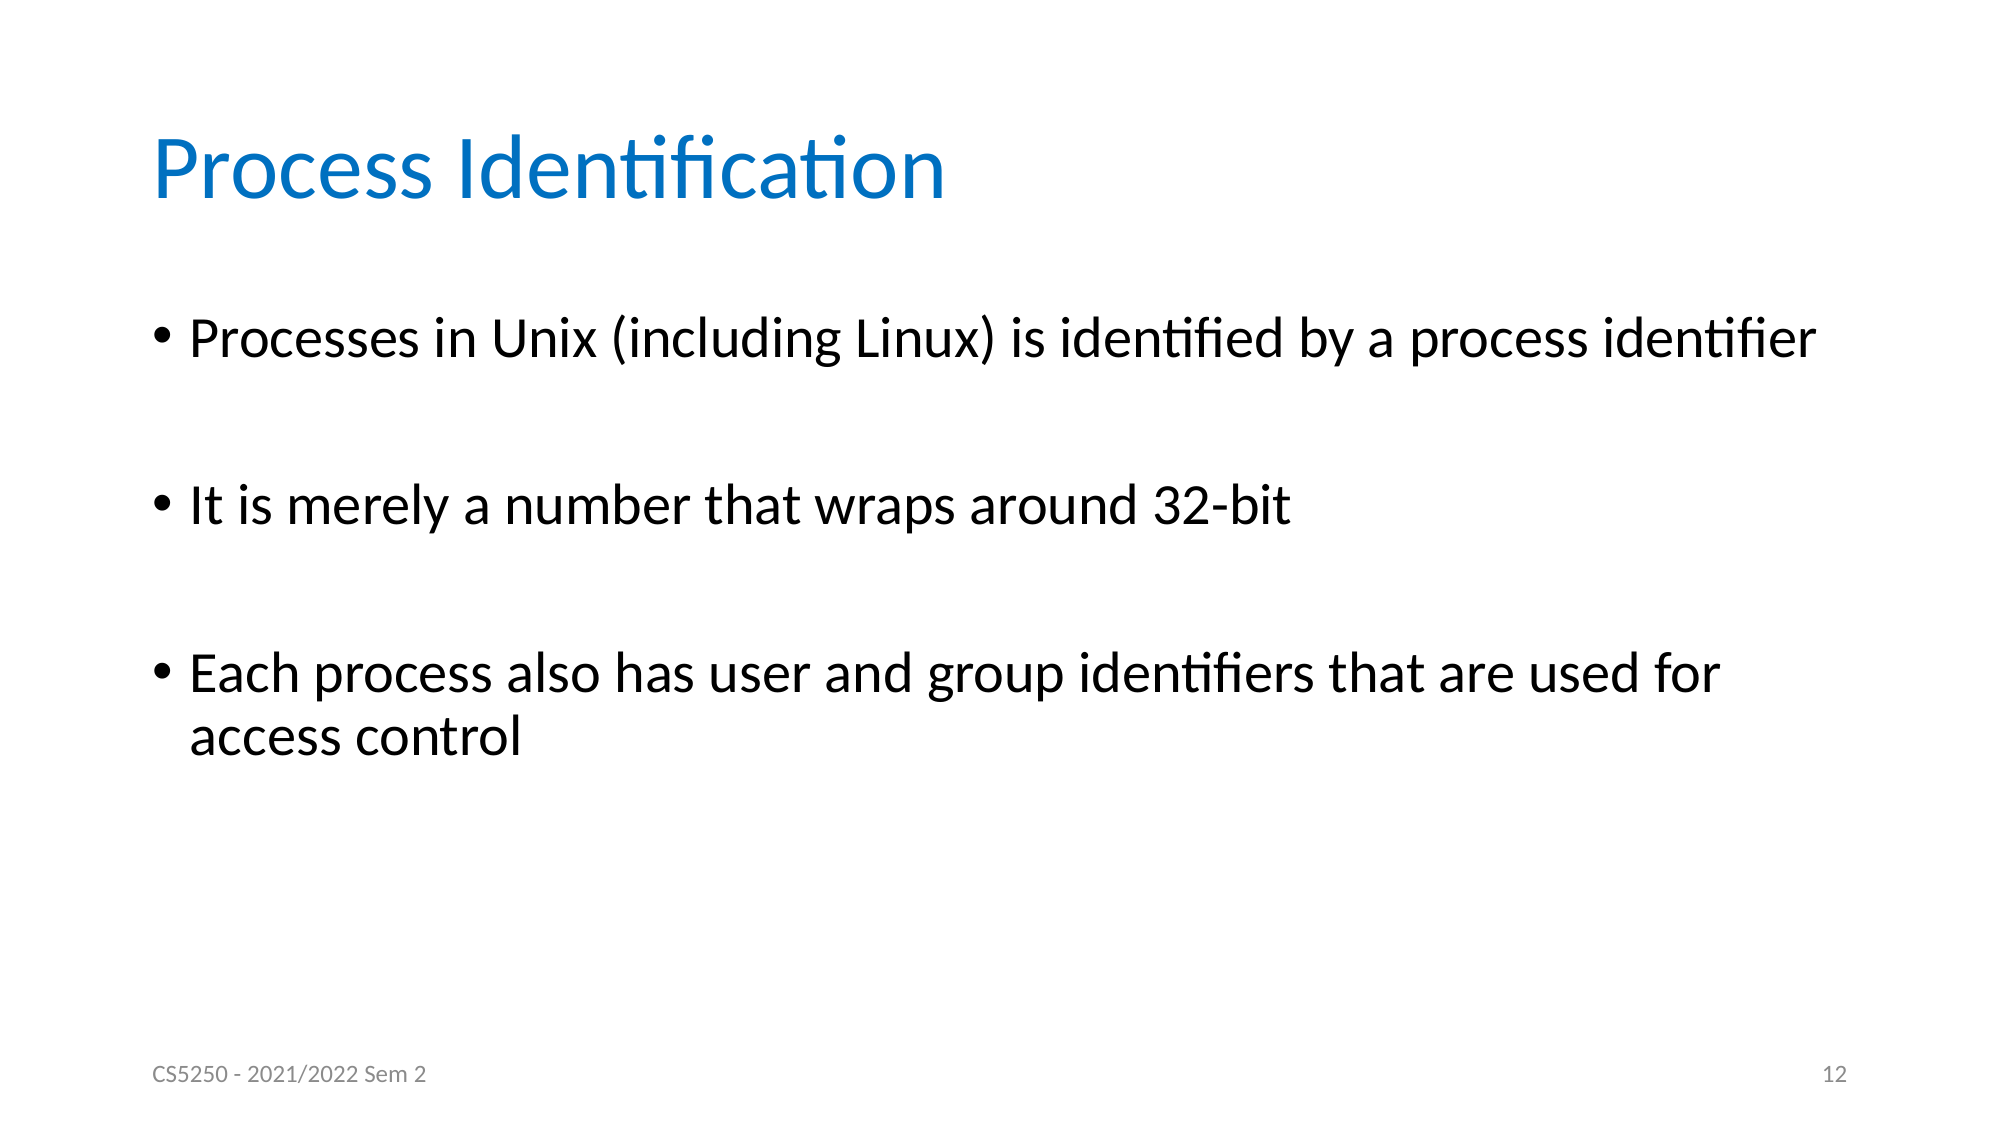

# Process Identification
Processes in Unix (including Linux) is identified by a process identifier

It is merely a number that wraps around 32-bit

Each process also has user and group identifiers that are used for access control
CS5250 - 2021/2022 Sem 2
12